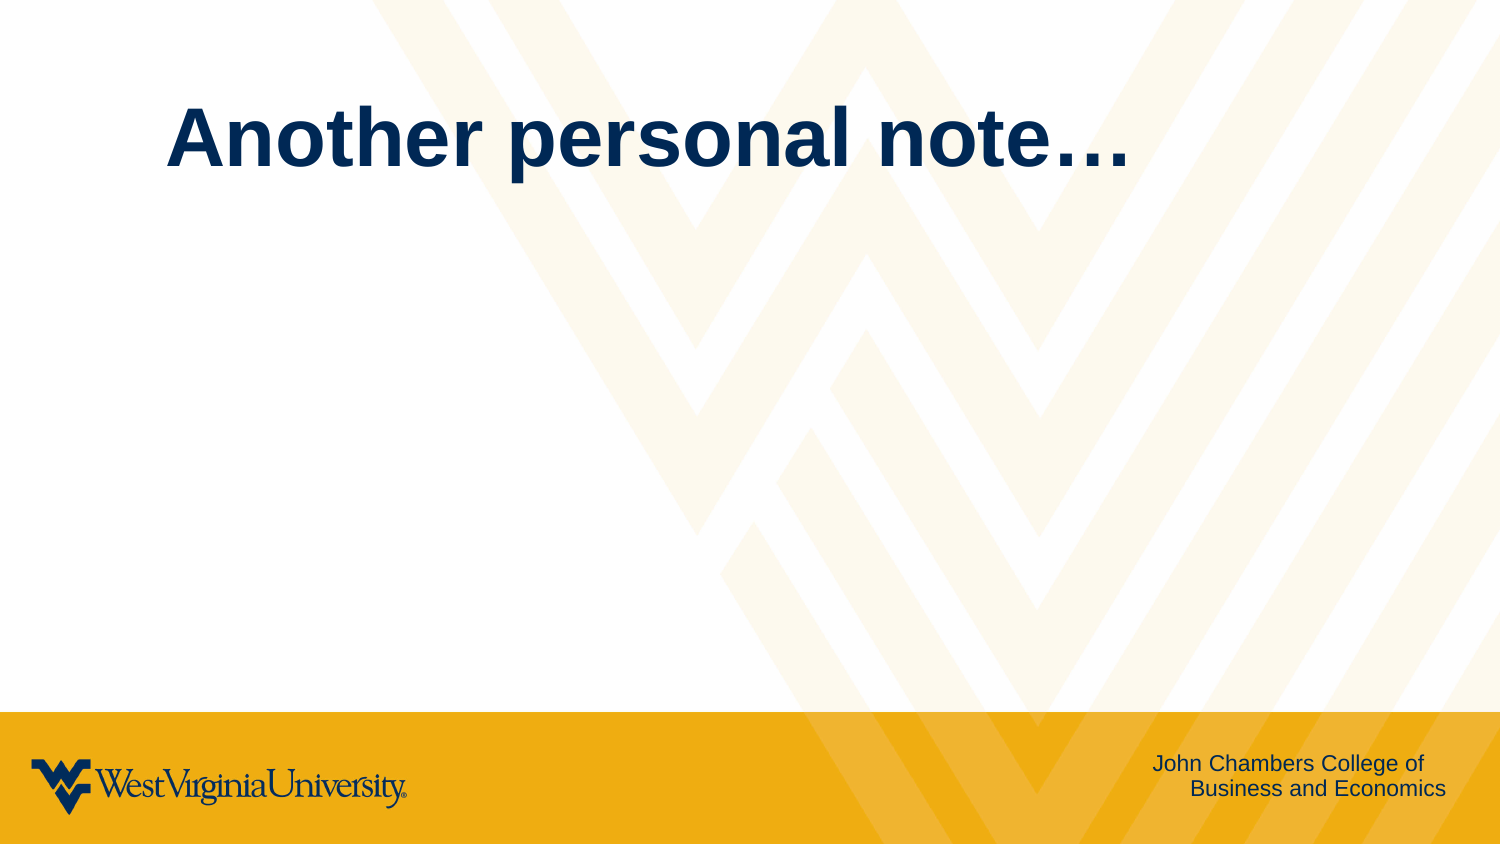

Another personal note…
John Chambers College of Business and Economics